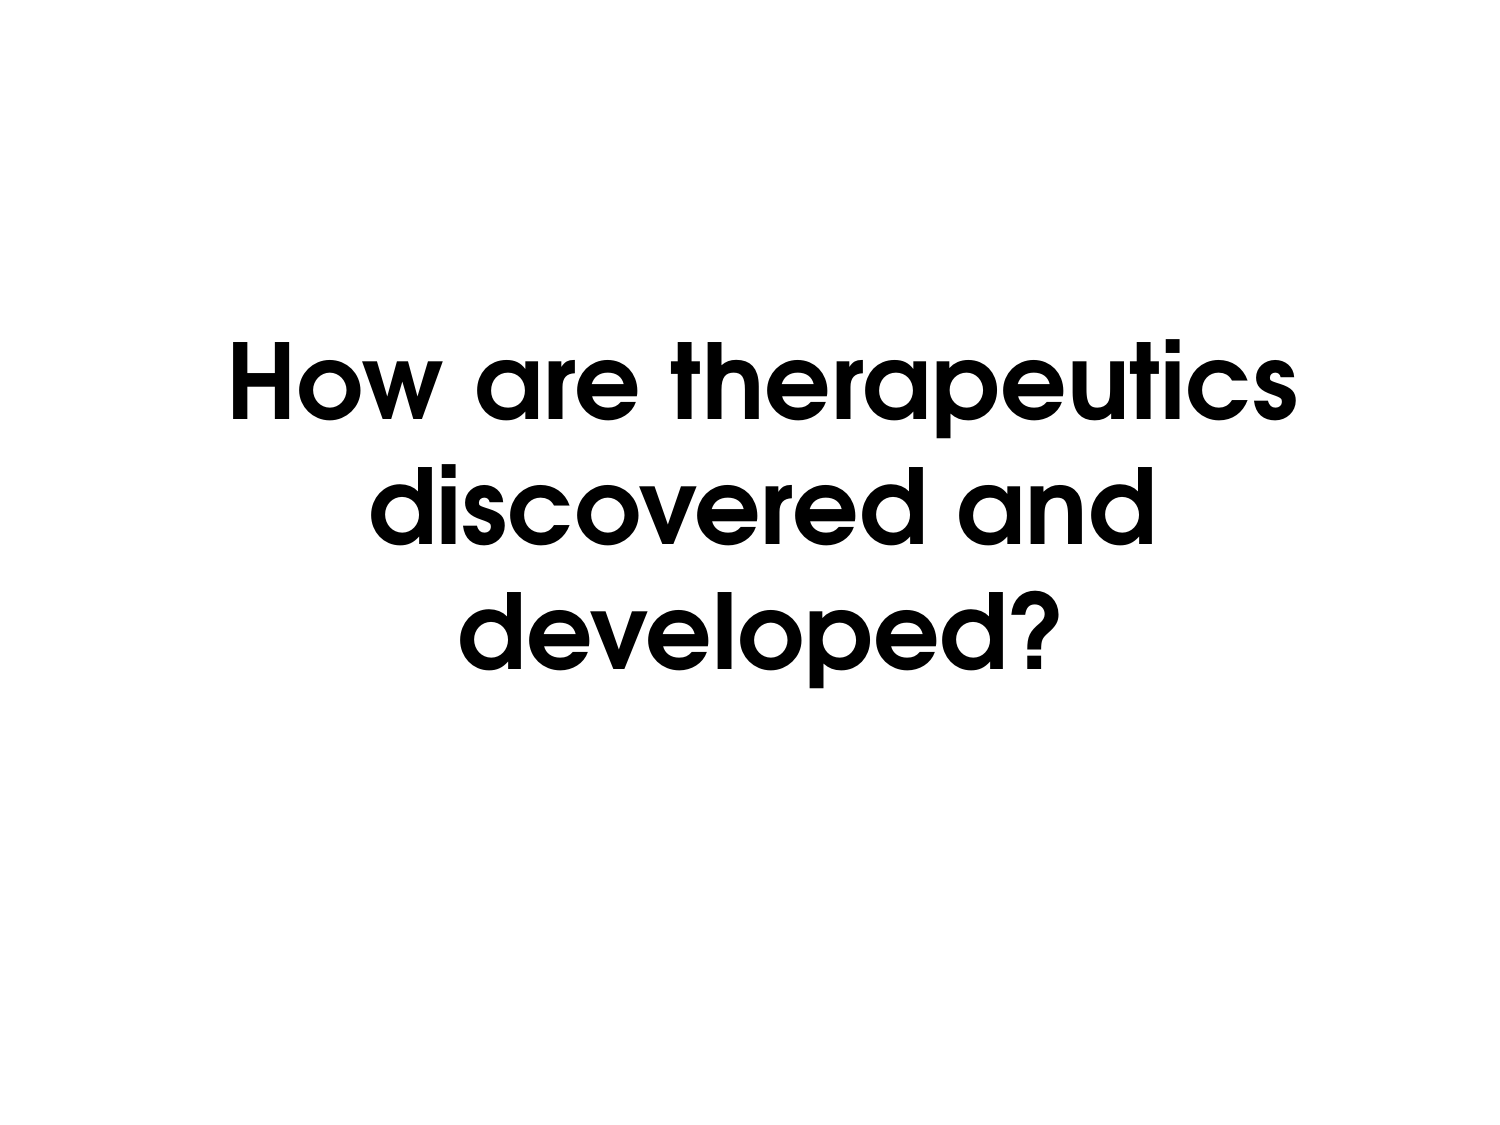

# How are therapeutics discovered and developed?